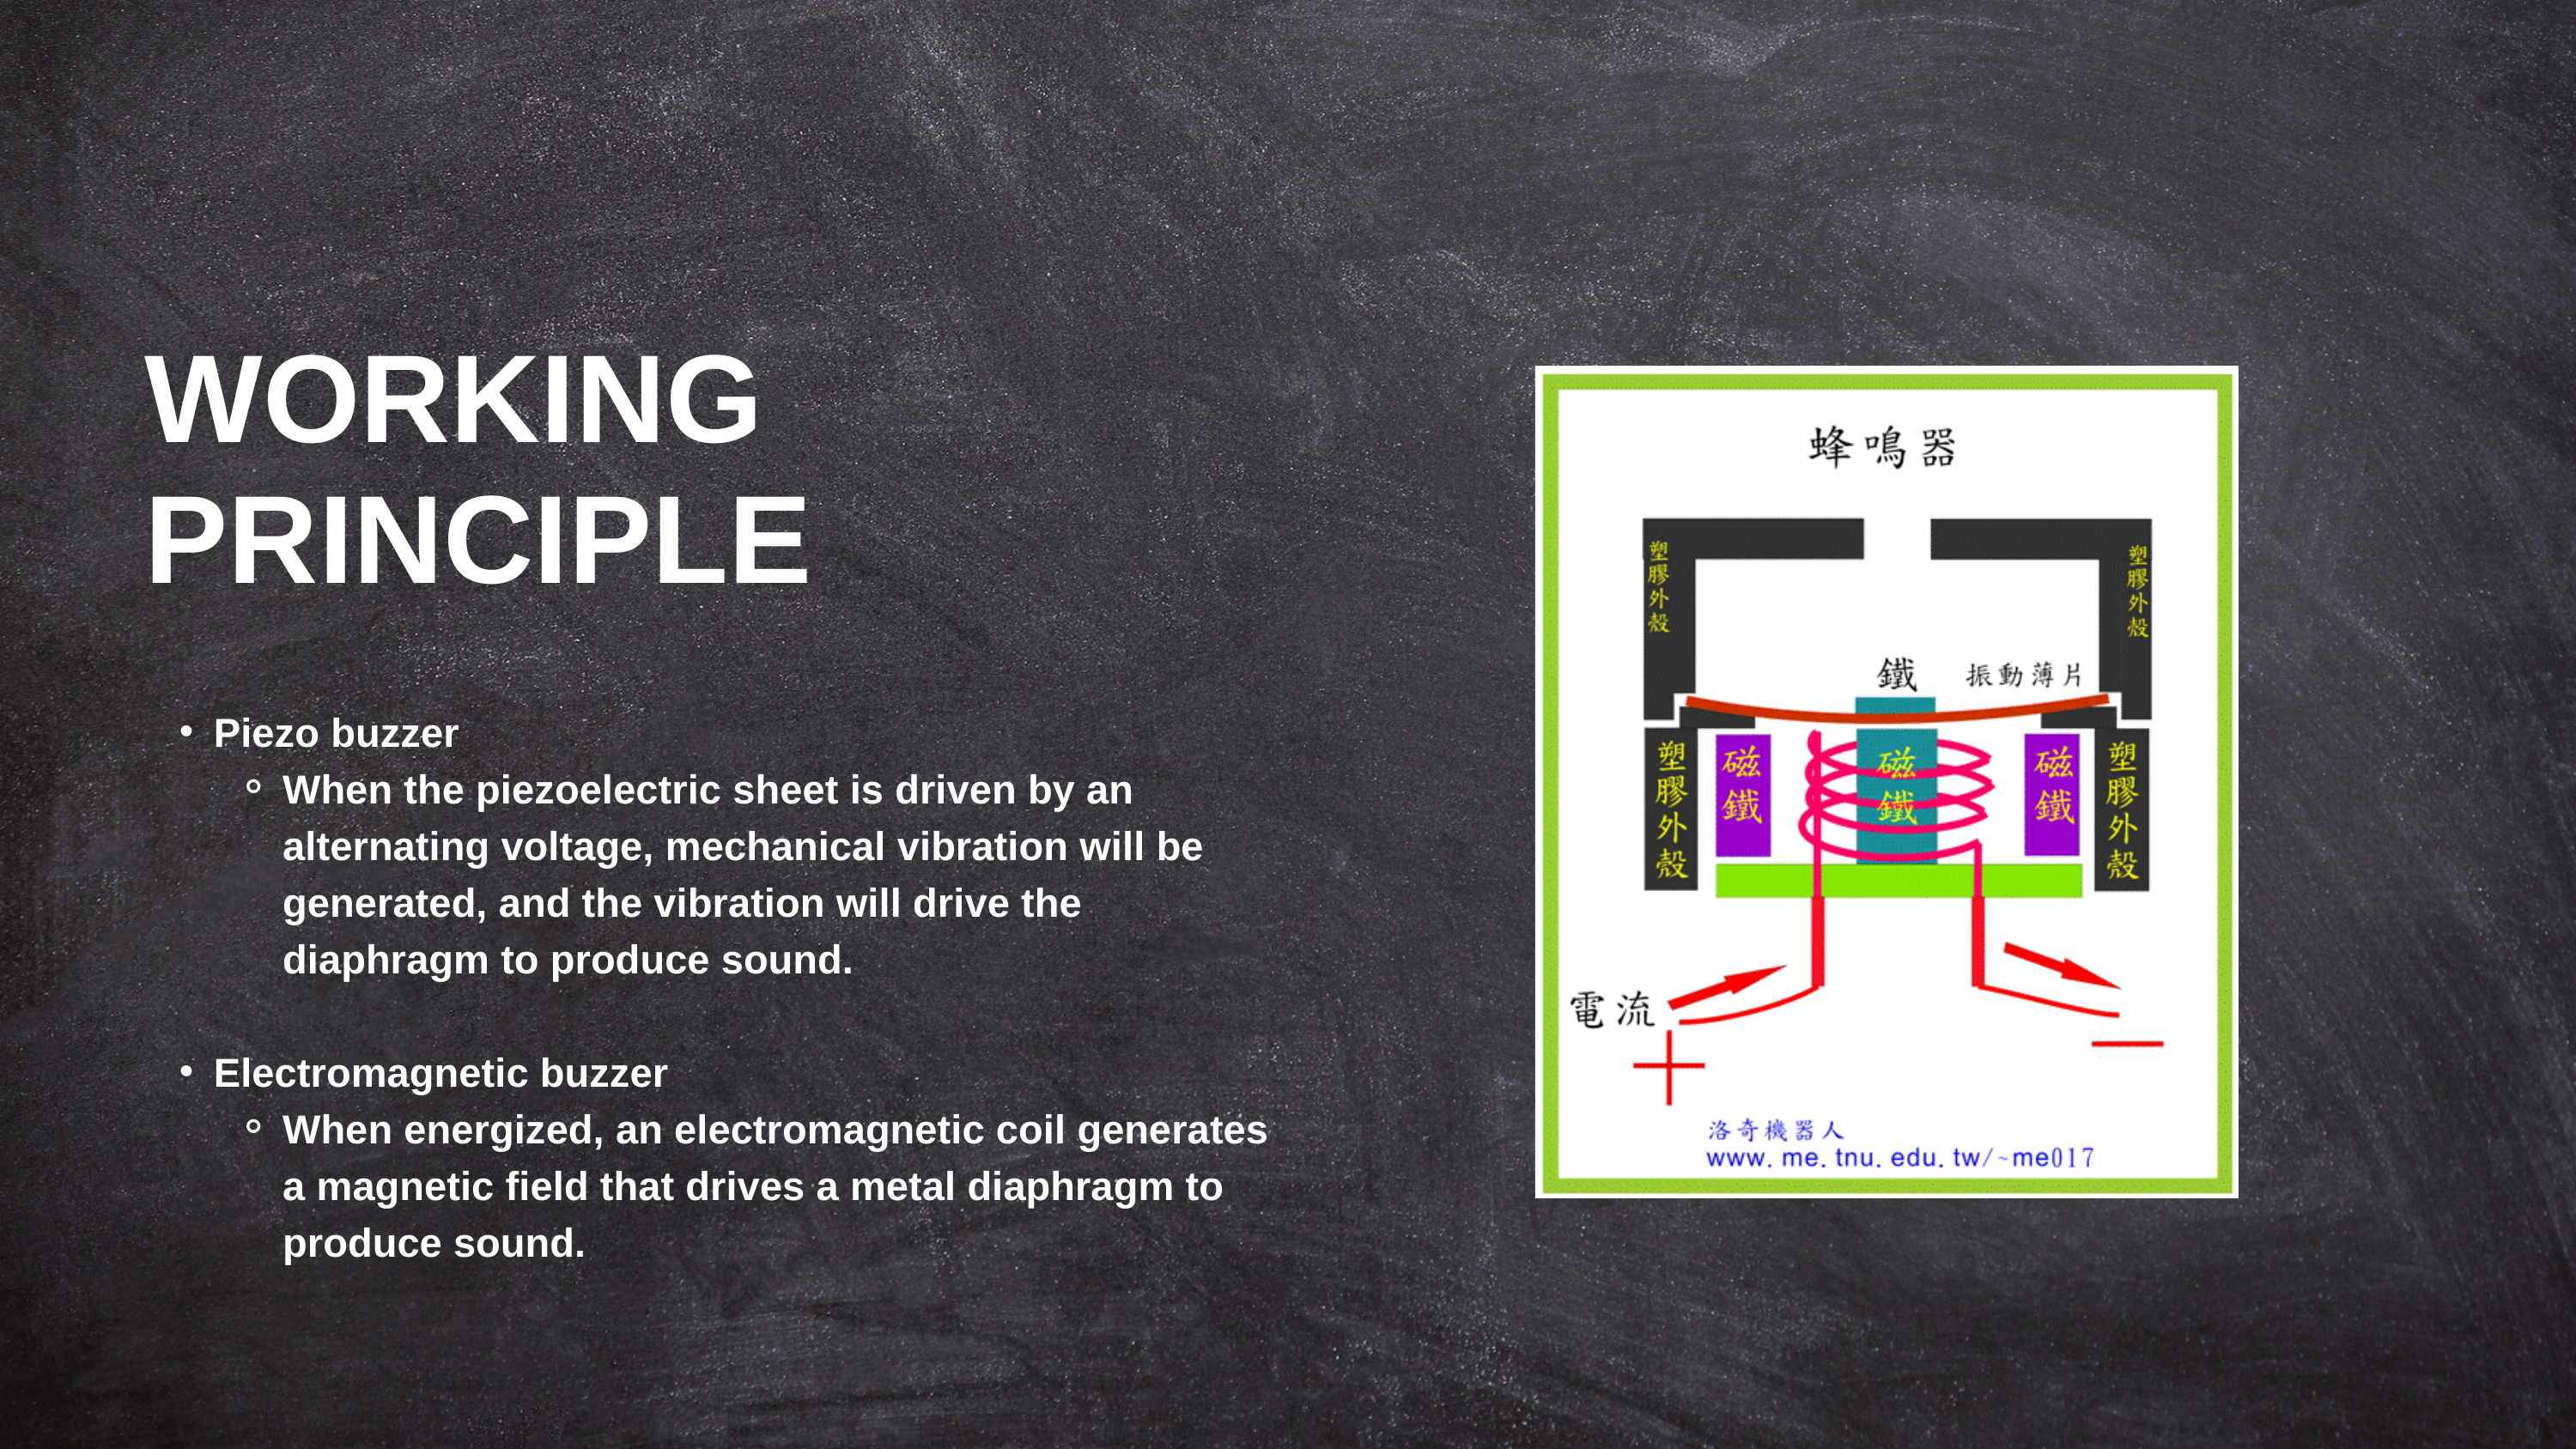

WORKING PRINCIPLE

Piezo buzzer
When the piezoelectric sheet is driven by an alternating voltage, mechanical vibration will be generated, and the vibration will drive the diaphragm to produce sound.

Electromagnetic buzzer
When energized, an electromagnetic coil generates a magnetic field that drives a metal diaphragm to produce sound.